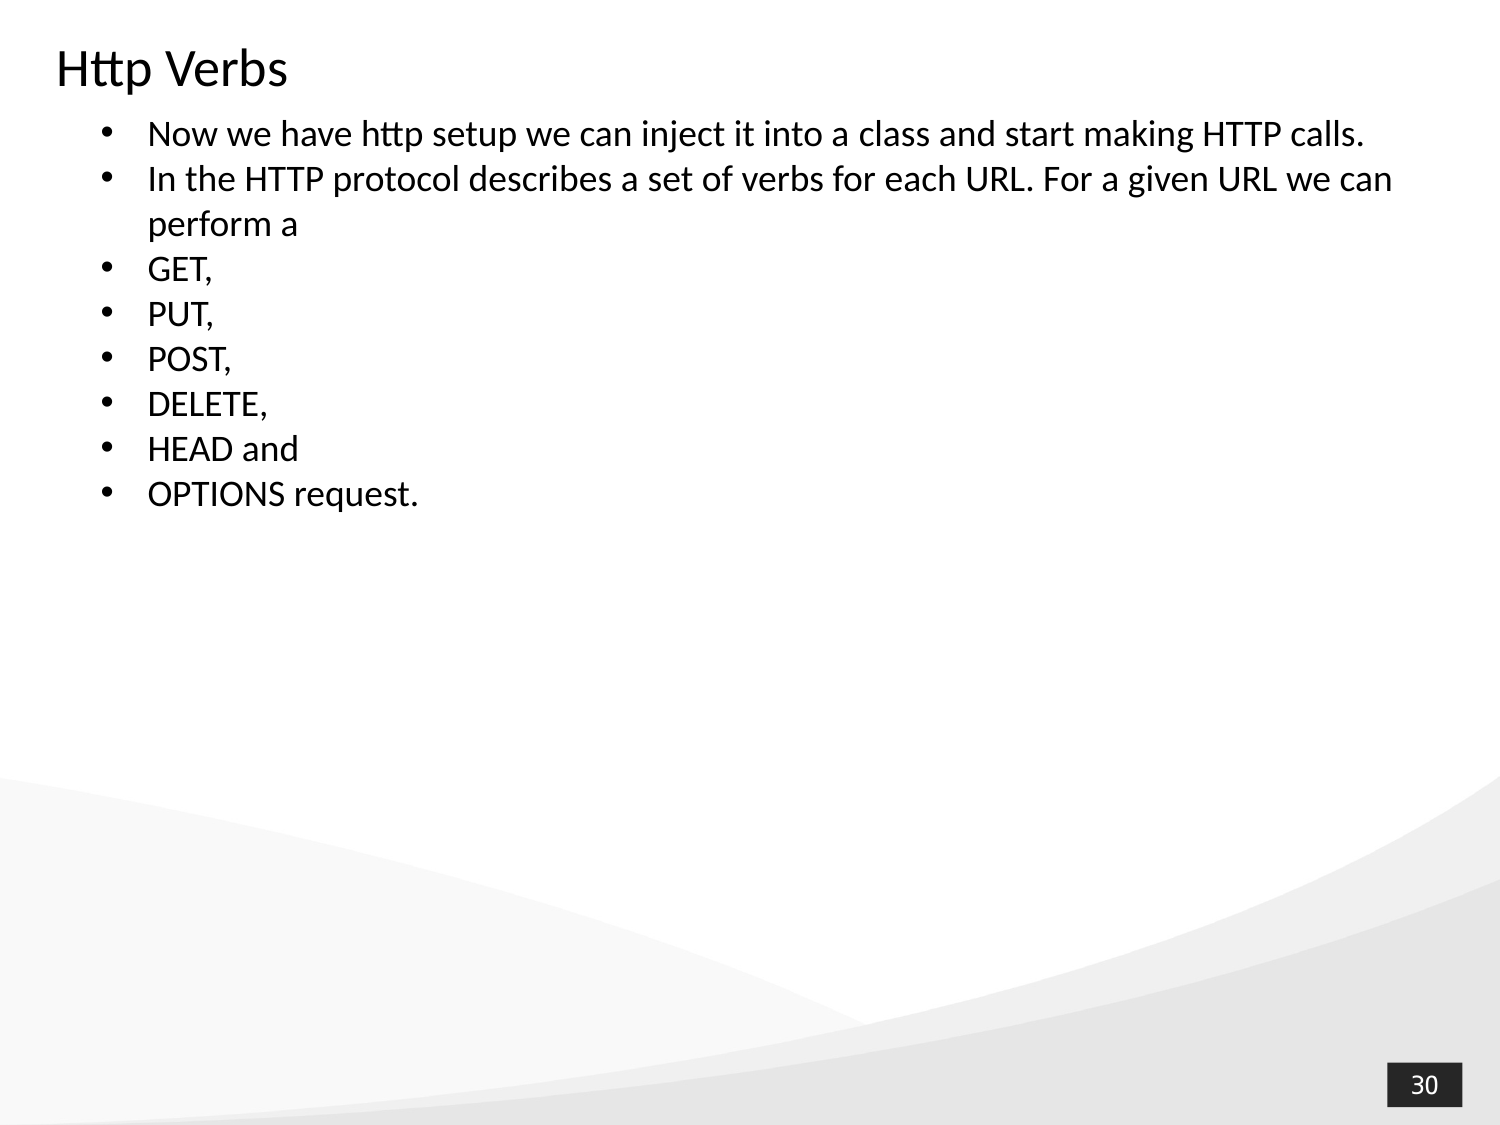

# Http Verbs
Now we have http setup we can inject it into a class and start making HTTP calls.
In the HTTP protocol describes a set of verbs for each URL. For a given URL we can perform a
GET,
PUT,
POST,
DELETE,
HEAD and
OPTIONS request.